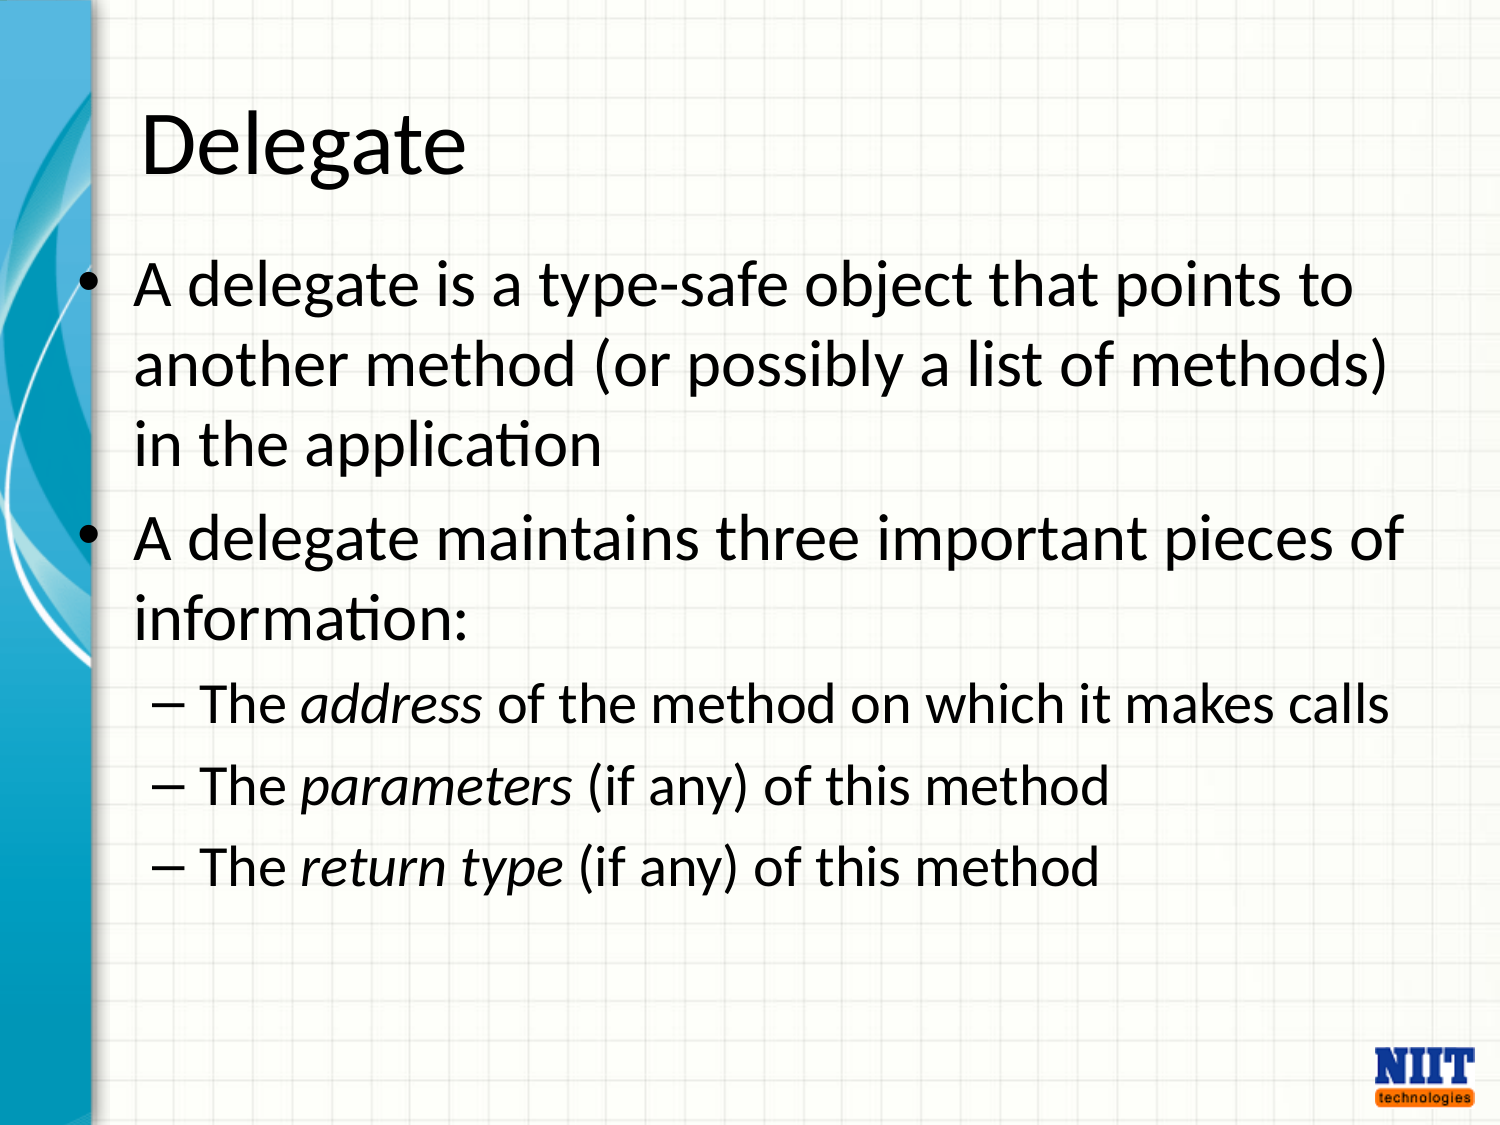

# Delegate
A delegate is a type-safe object that points to another method (or possibly a list of methods) in the application
A delegate maintains three important pieces of information:
The address of the method on which it makes calls
The parameters (if any) of this method
The return type (if any) of this method